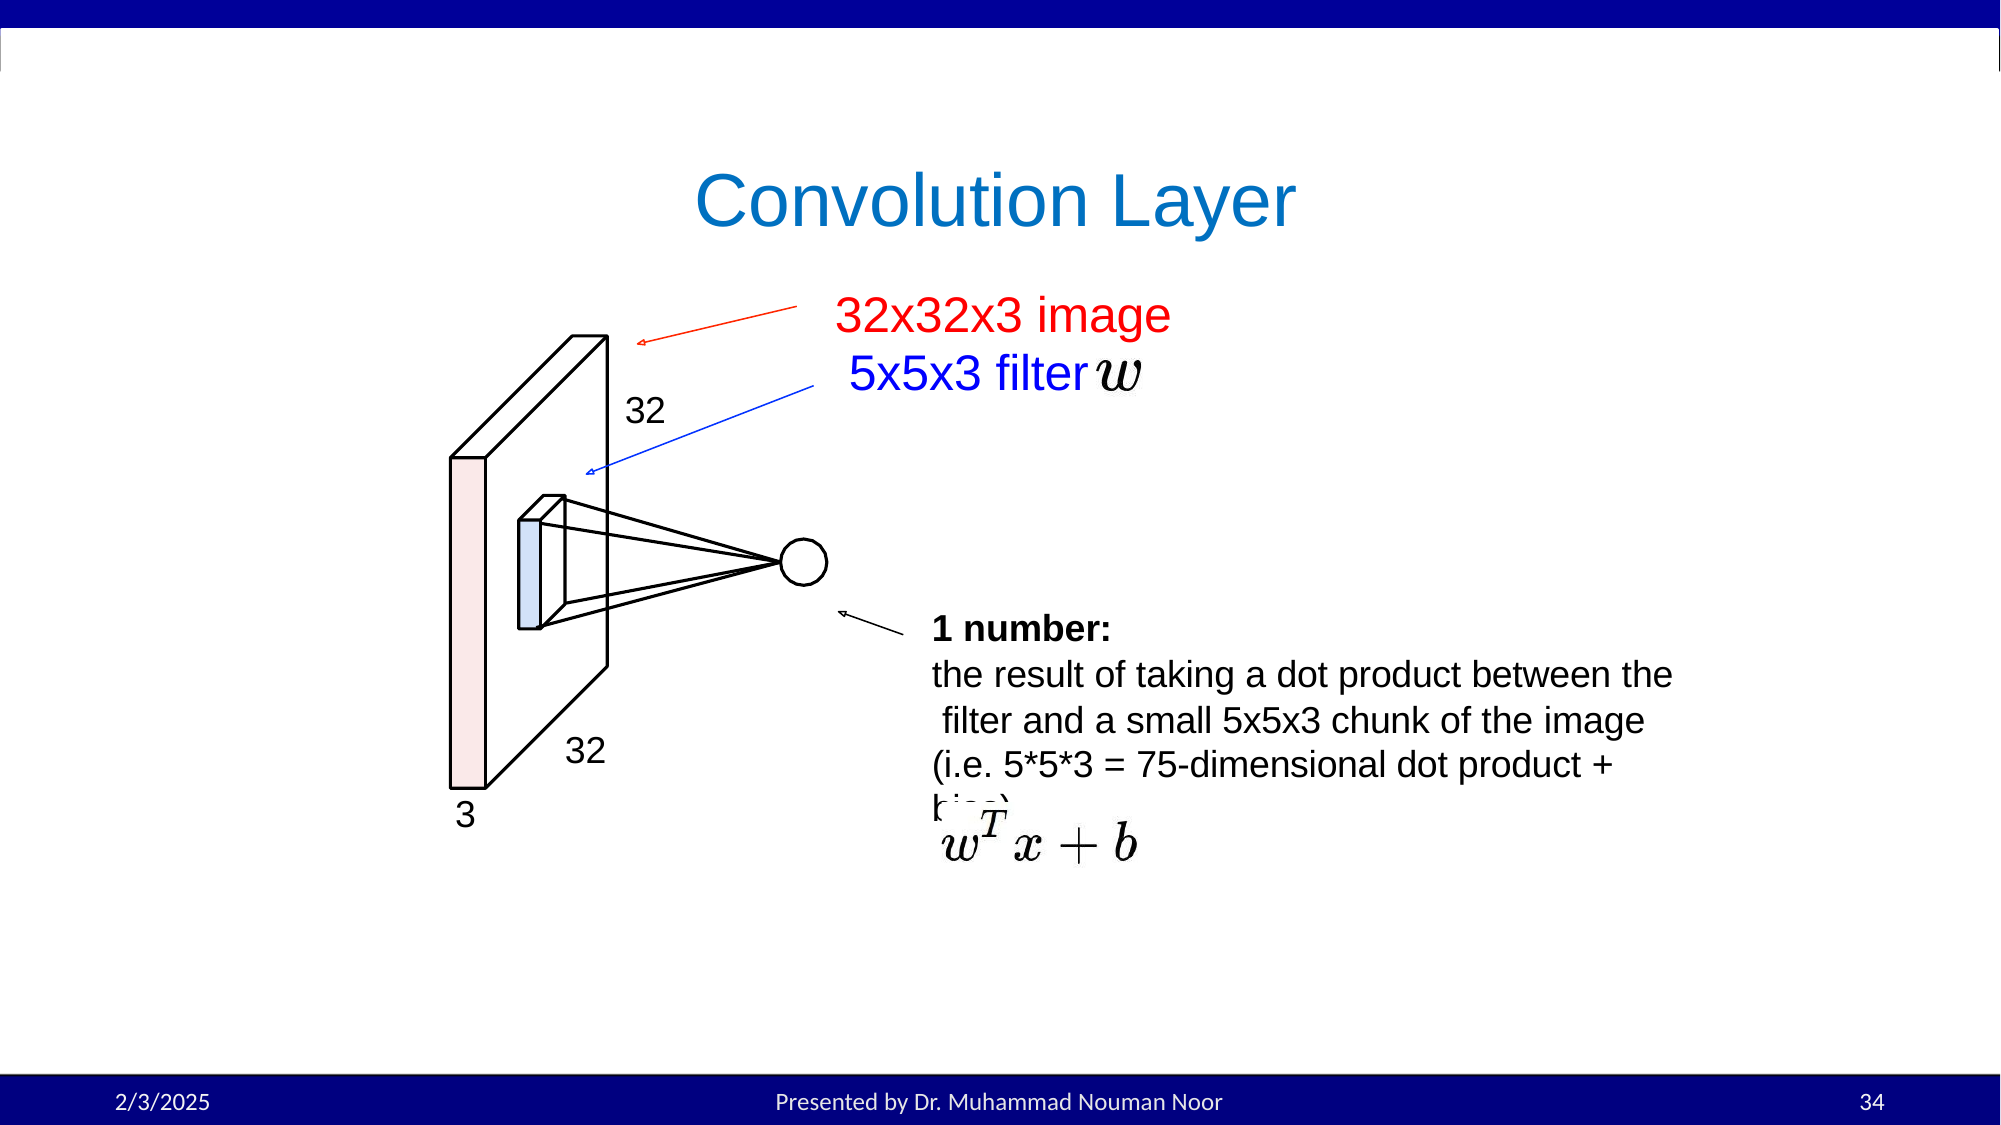

# Convolution Layer
32x32x3 image  5x5x3 filter
32

1 number:
the result of taking a dot product between the  filter and a small 5x5x3 chunk of the image
(i.e. 5*5*3 = 75-dimensional dot product + bias)

32
3

2/3/2025
Presented by Dr. Muhammad Nouman Noor
34